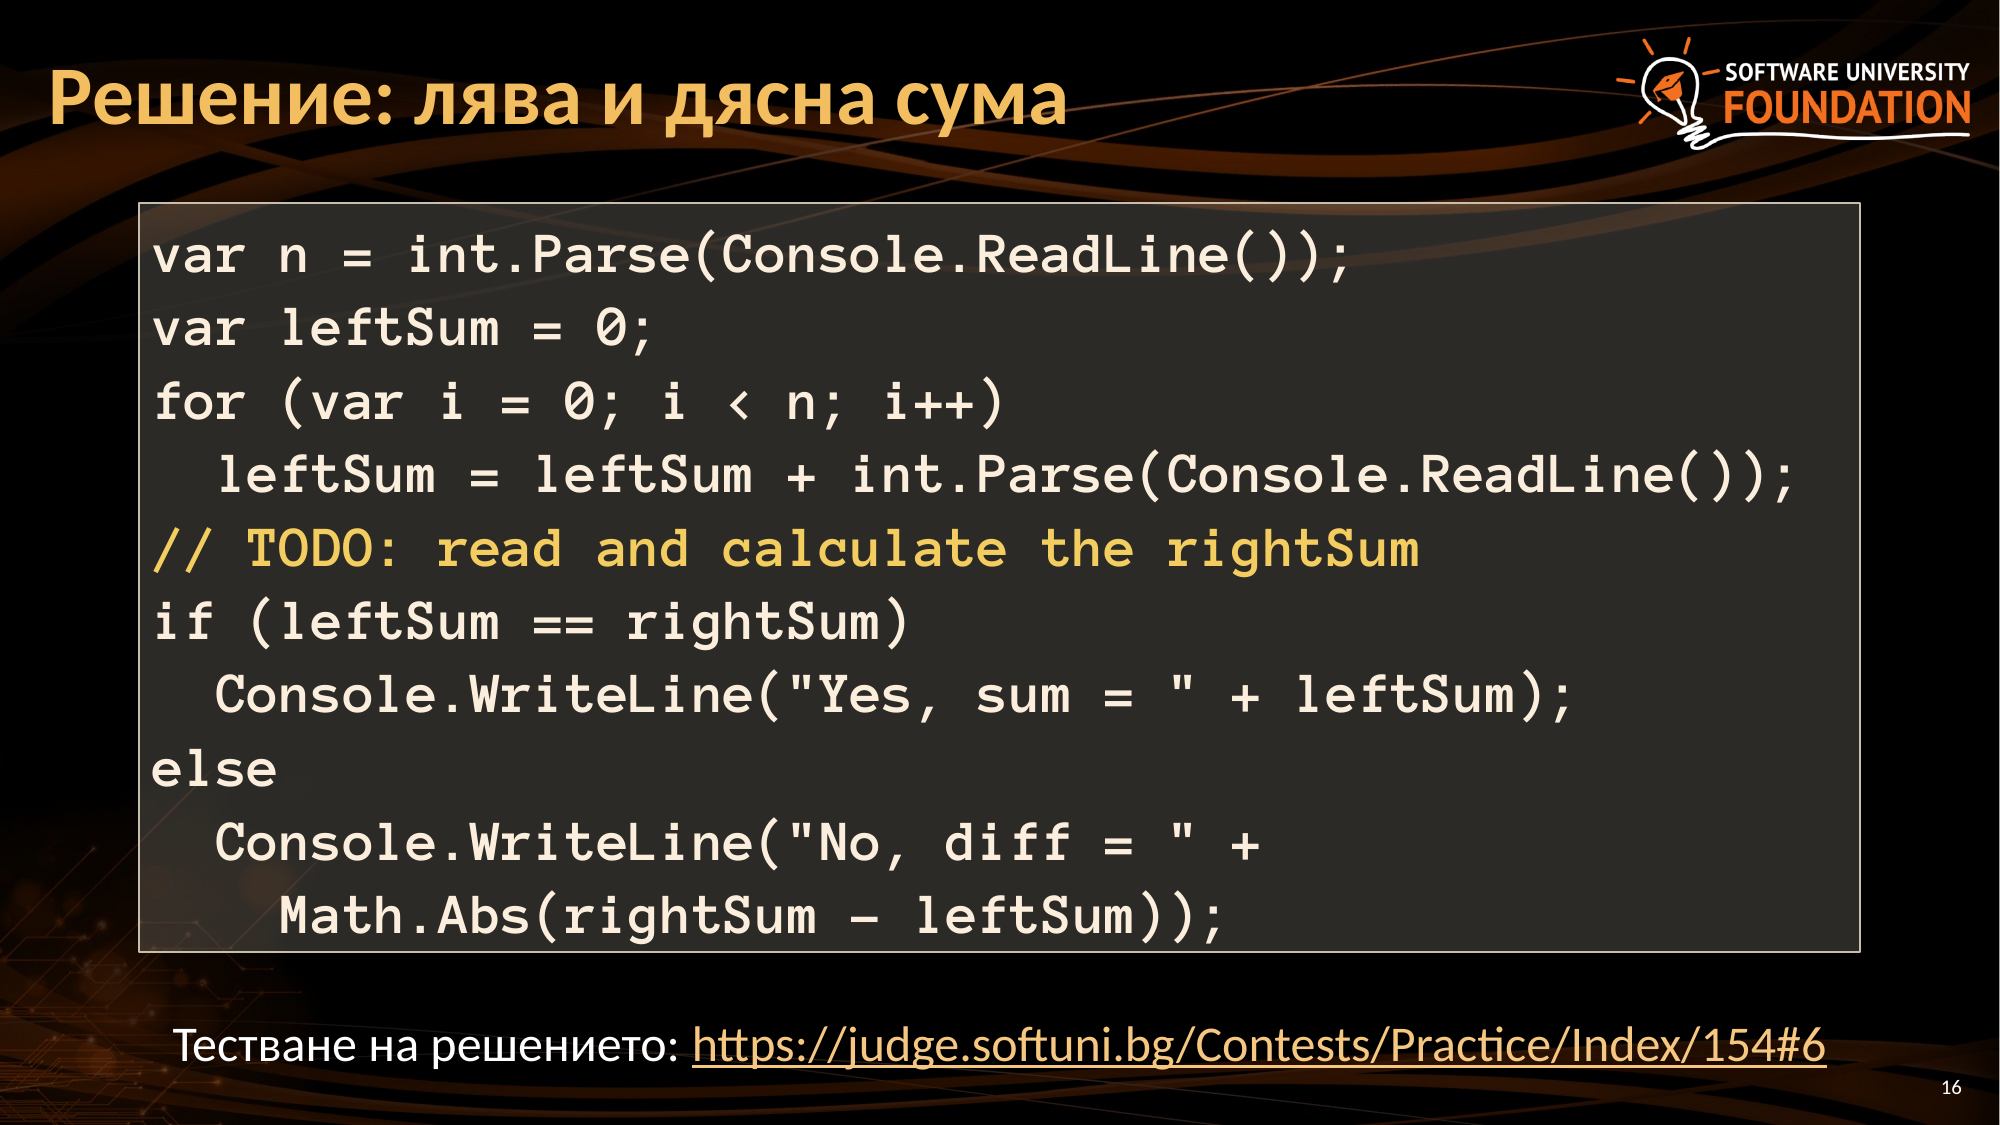

# Решение: лява и дясна сума
var n = int.Parse(Console.ReadLine());
var leftSum = 0;
for (var i = 0; i < n; i++)
  leftSum = leftSum + int.Parse(Console.ReadLine());
// TODO: read and calculate the rightSum
if (leftSum == rightSum)
  Console.WriteLine("Yes, sum = " + leftSum);
else
  Console.WriteLine("No, diff = " +
    Math.Abs(rightSum - leftSum));
Тестване на решението: https://judge.softuni.bg/Contests/Practice/Index/154#6
16